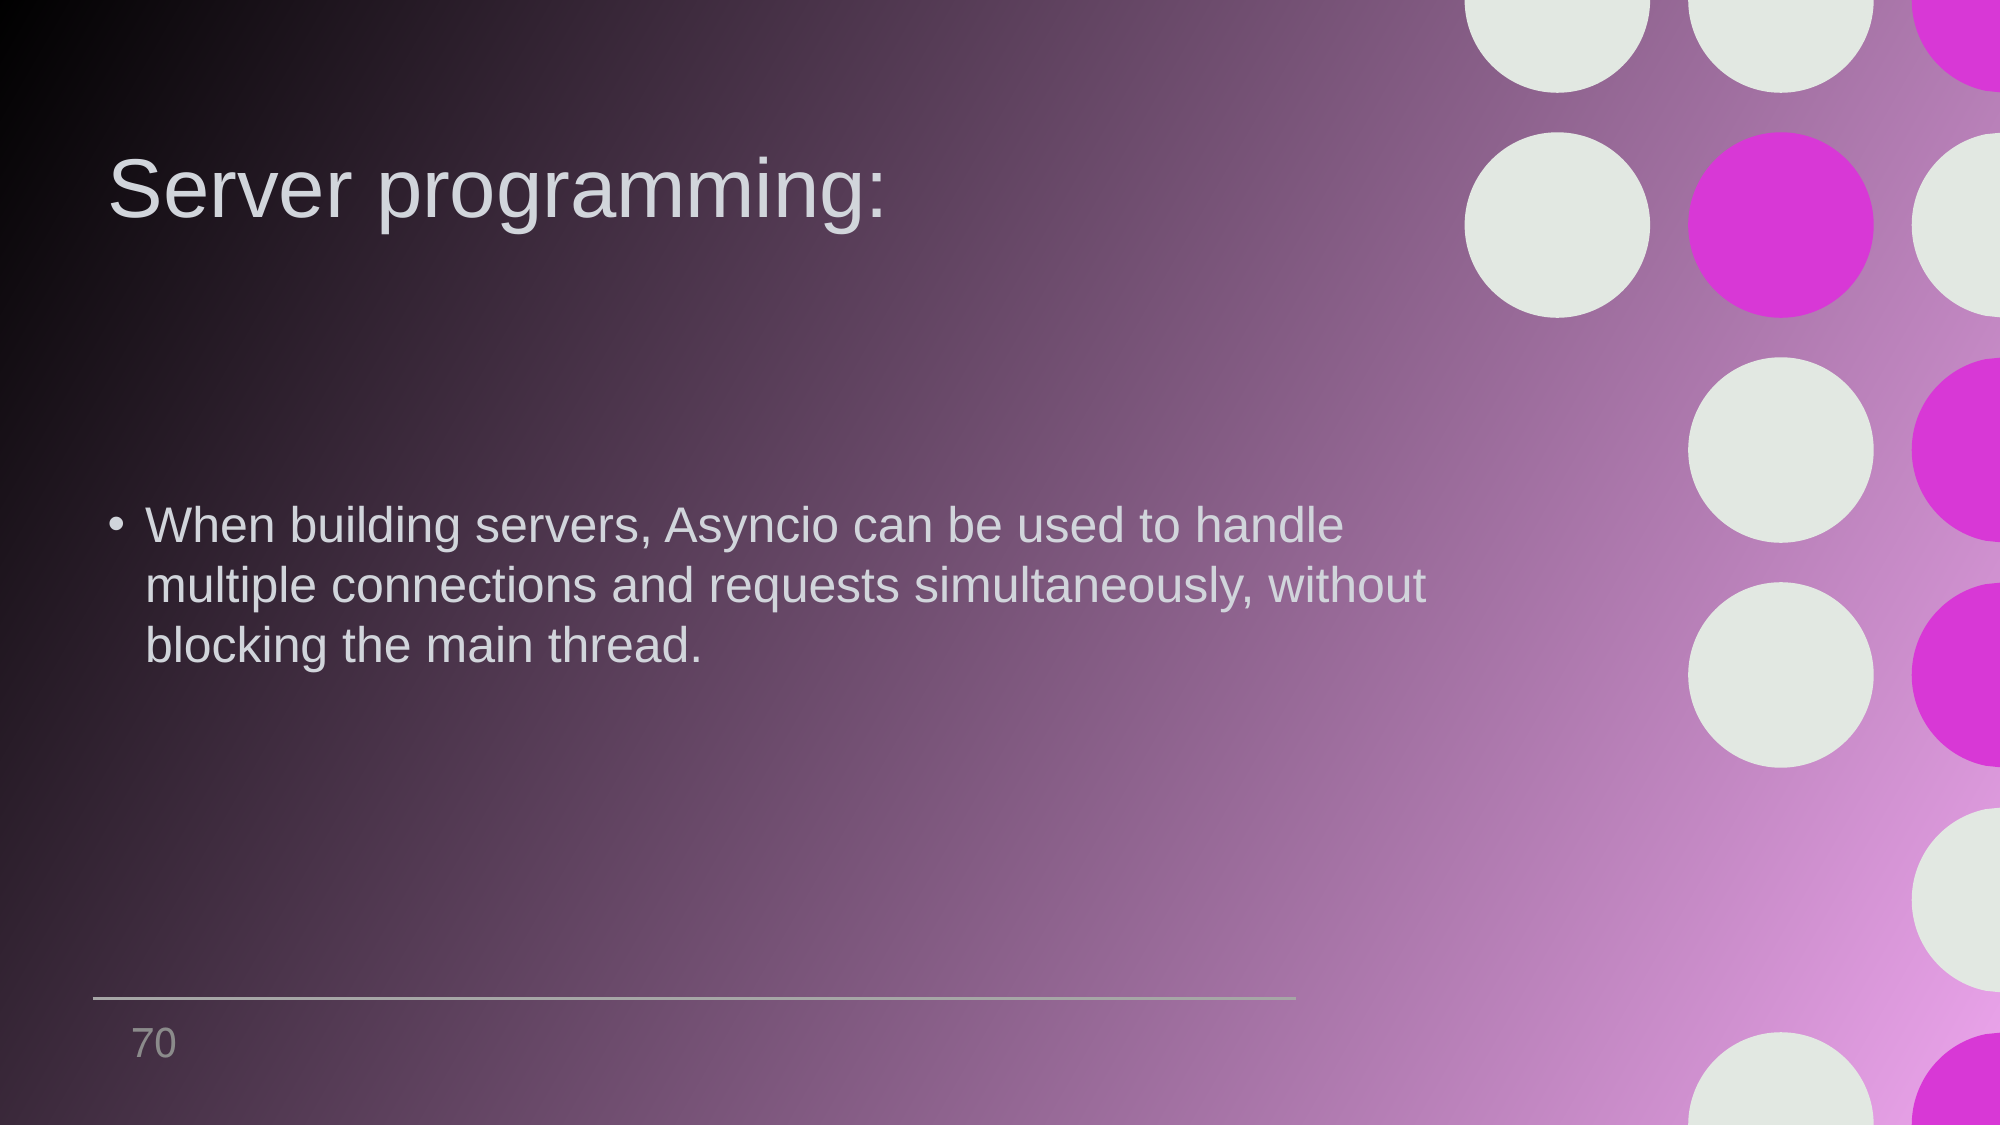

# Server programming:
When building servers, Asyncio can be used to handle multiple connections and requests simultaneously, without blocking the main thread.

70